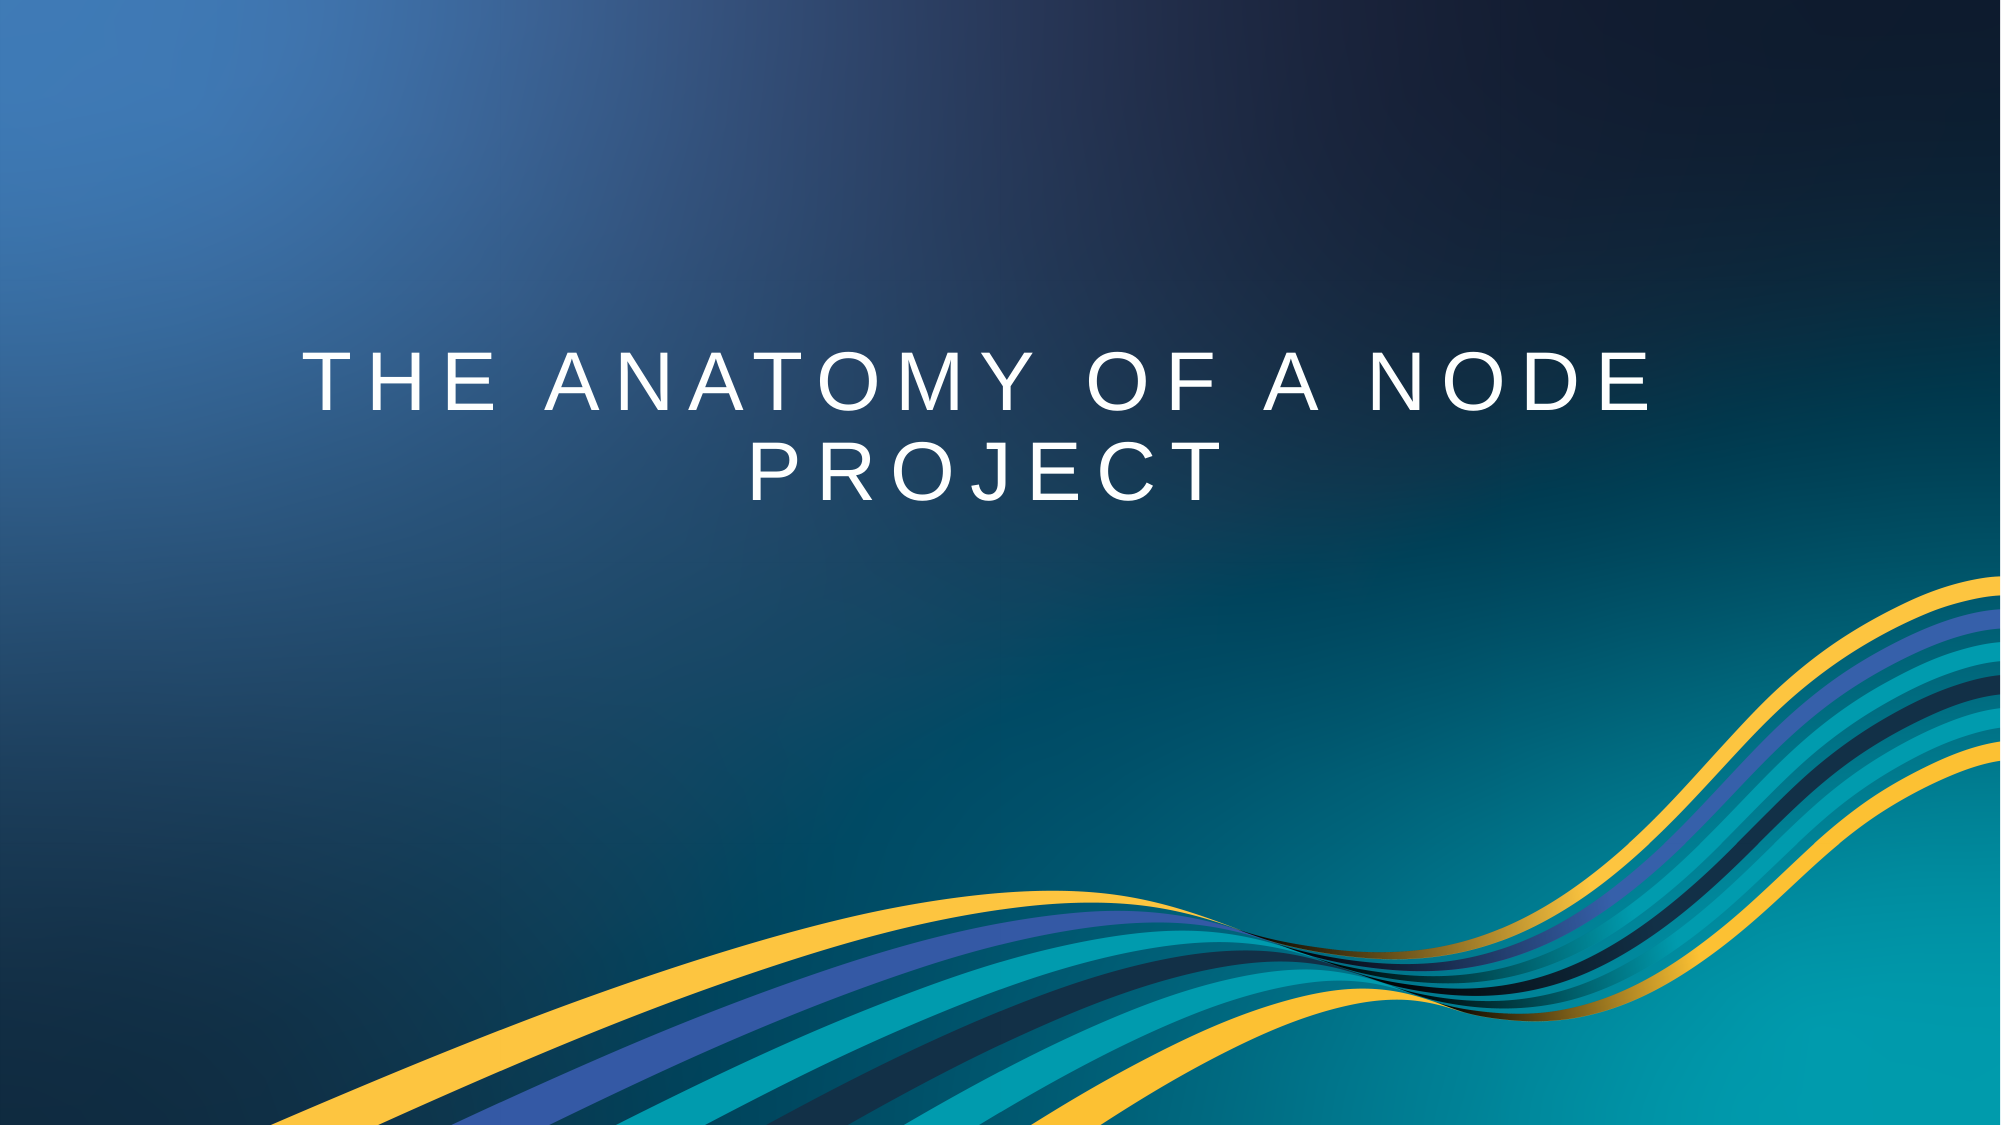

# The anatomy of a node project